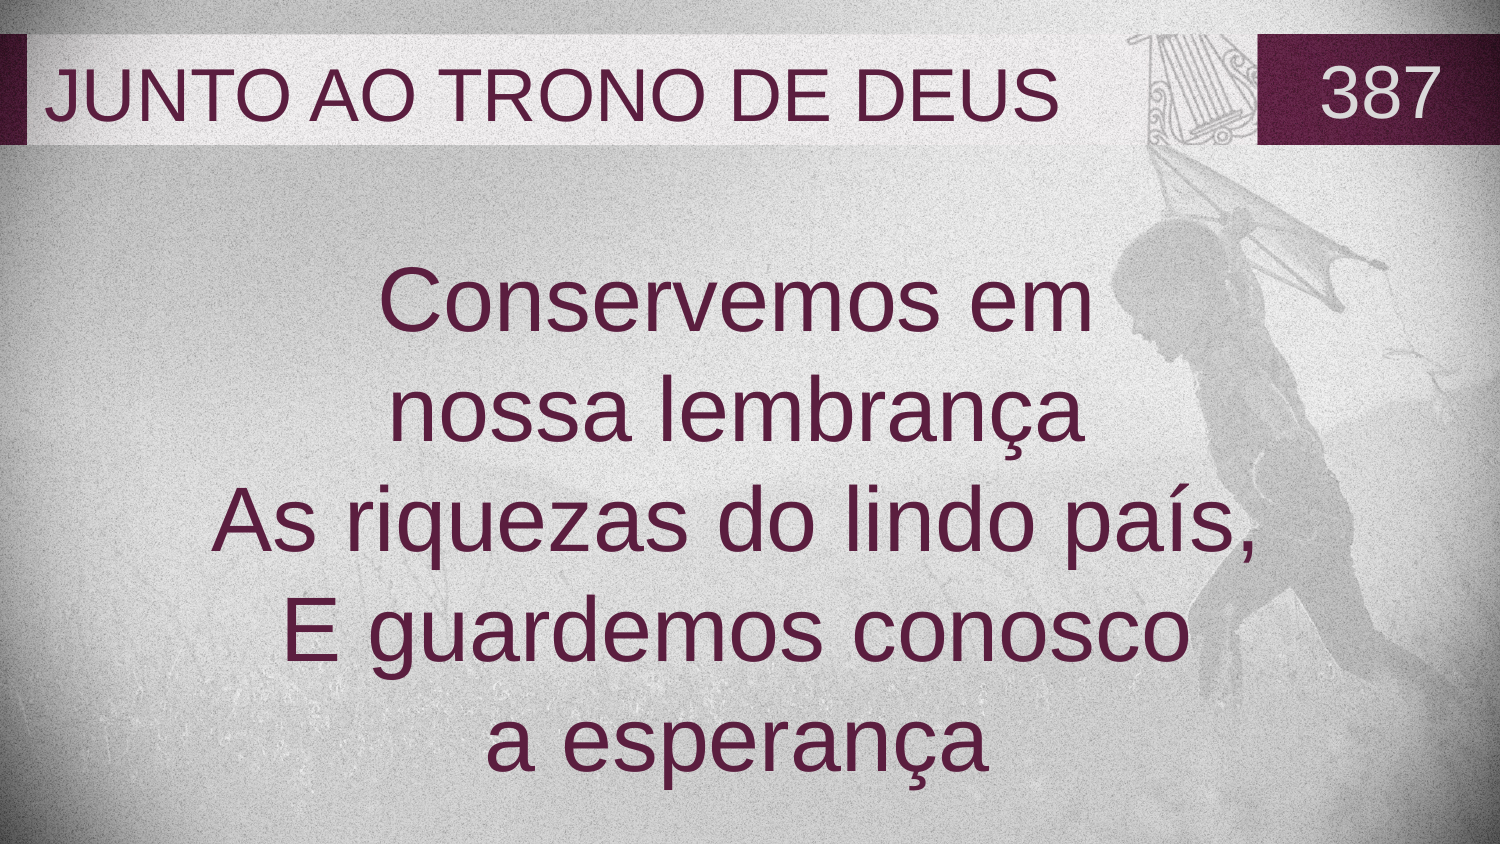

# JUNTO AO TRONO DE DEUS
387
Conservemos em
nossa lembrança
As riquezas do lindo país,
E guardemos conosco
a esperança